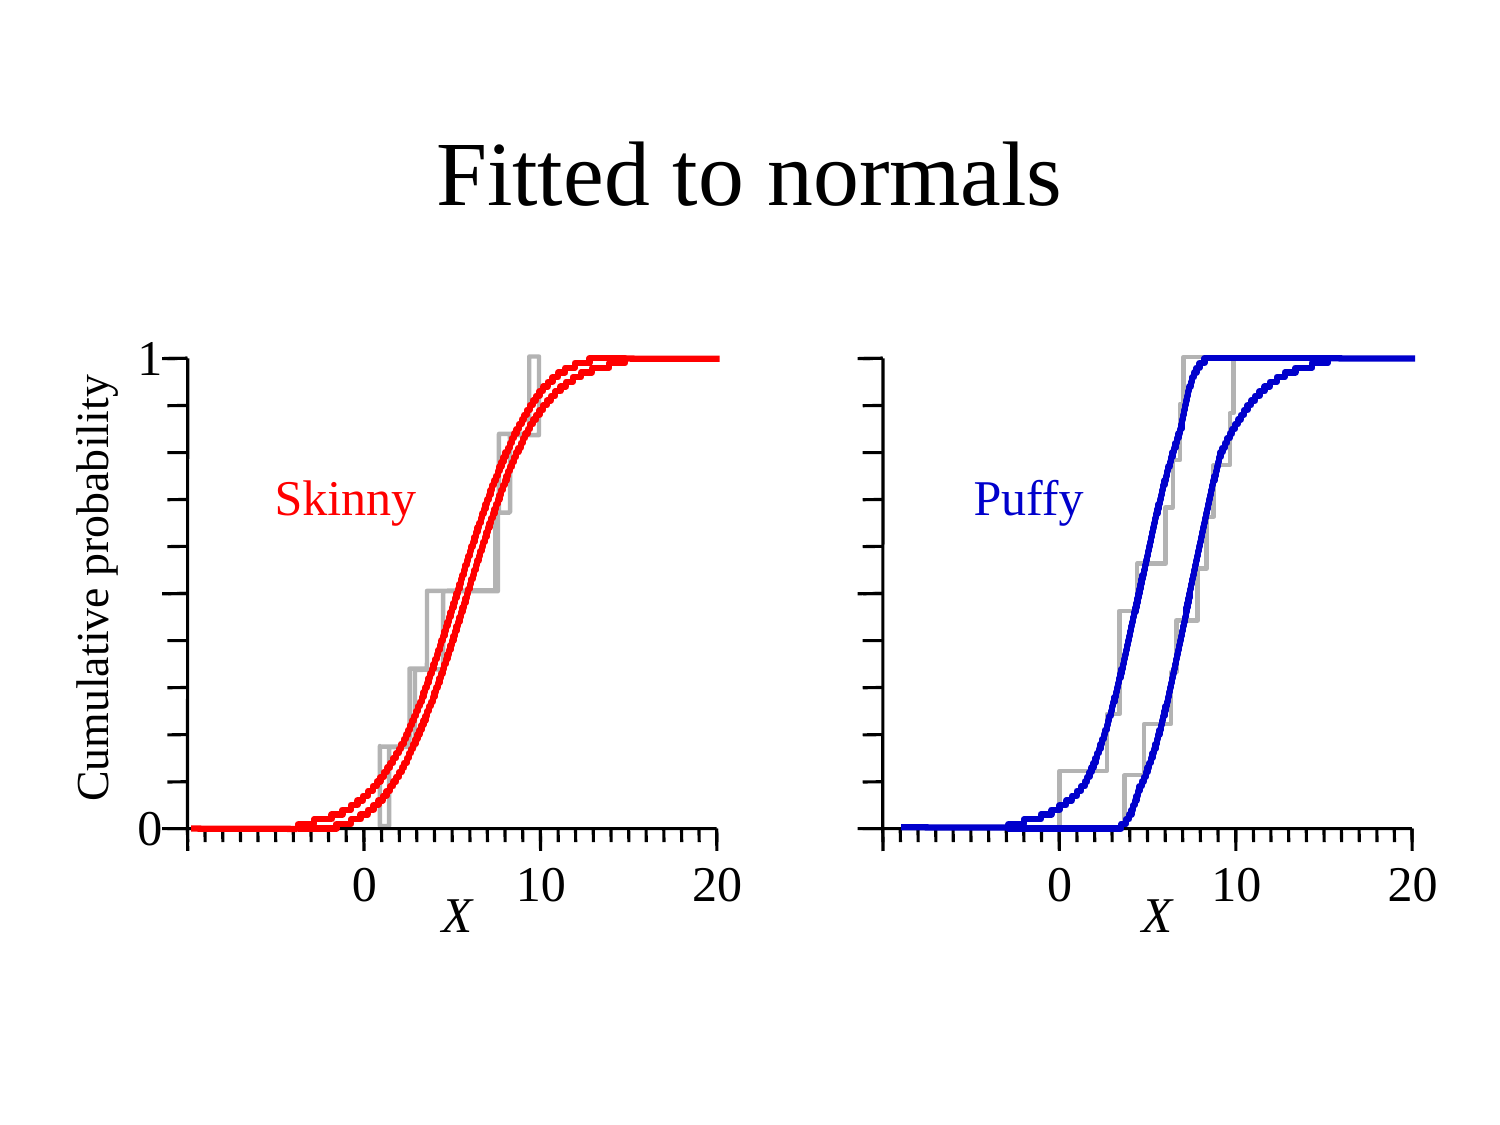

# Fitted to normals
1

Skinny
Puffy

Cumulative probability

0

0
10
20
0
10
20
X
X